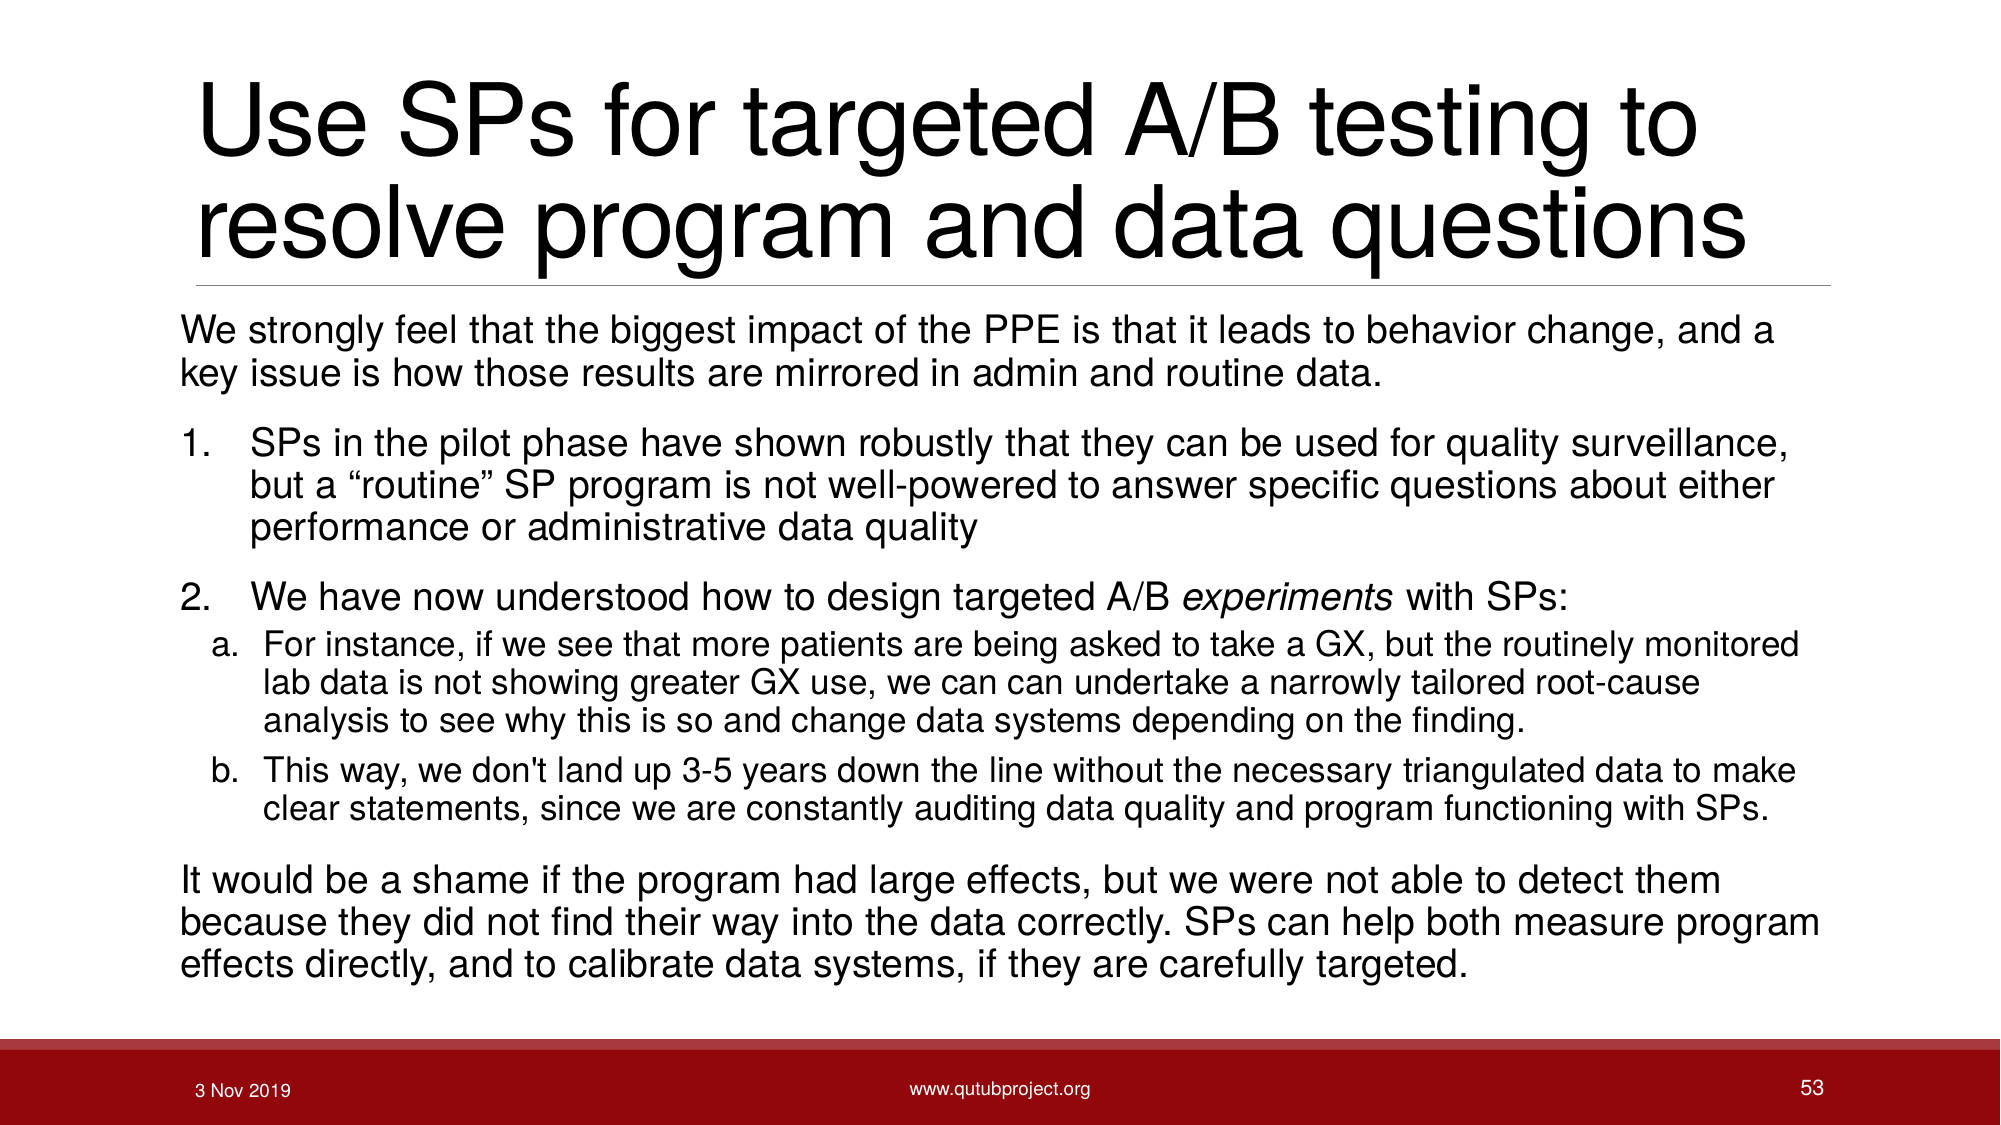

# Use SPs for targeted A/B testing to resolve program and data questions
We strongly feel that the biggest impact of the PPE is that it leads to behavior change, and a key issue is how those results are mirrored in admin and routine data.
SPs in the pilot phase have shown robustly that they can be used for quality surveillance, but a “routine” SP program is not well-powered to answer specific questions about either performance or administrative data quality
We have now understood how to design targeted A/B experiments with SPs:
For instance, if we see that more patients are being asked to take a GX, but the routinely monitored lab data is not showing greater GX use, we can can undertake a narrowly tailored root-cause analysis to see why this is so and change data systems depending on the finding.
This way, we don't land up 3-5 years down the line without the necessary triangulated data to make clear statements, since we are constantly auditing data quality and program functioning with SPs.
It would be a shame if the program had large effects, but we were not able to detect them because they did not find their way into the data correctly. SPs can help both measure program effects directly, and to calibrate data systems, if they are carefully targeted.
3 Nov 2019
www.qutubproject.org
53